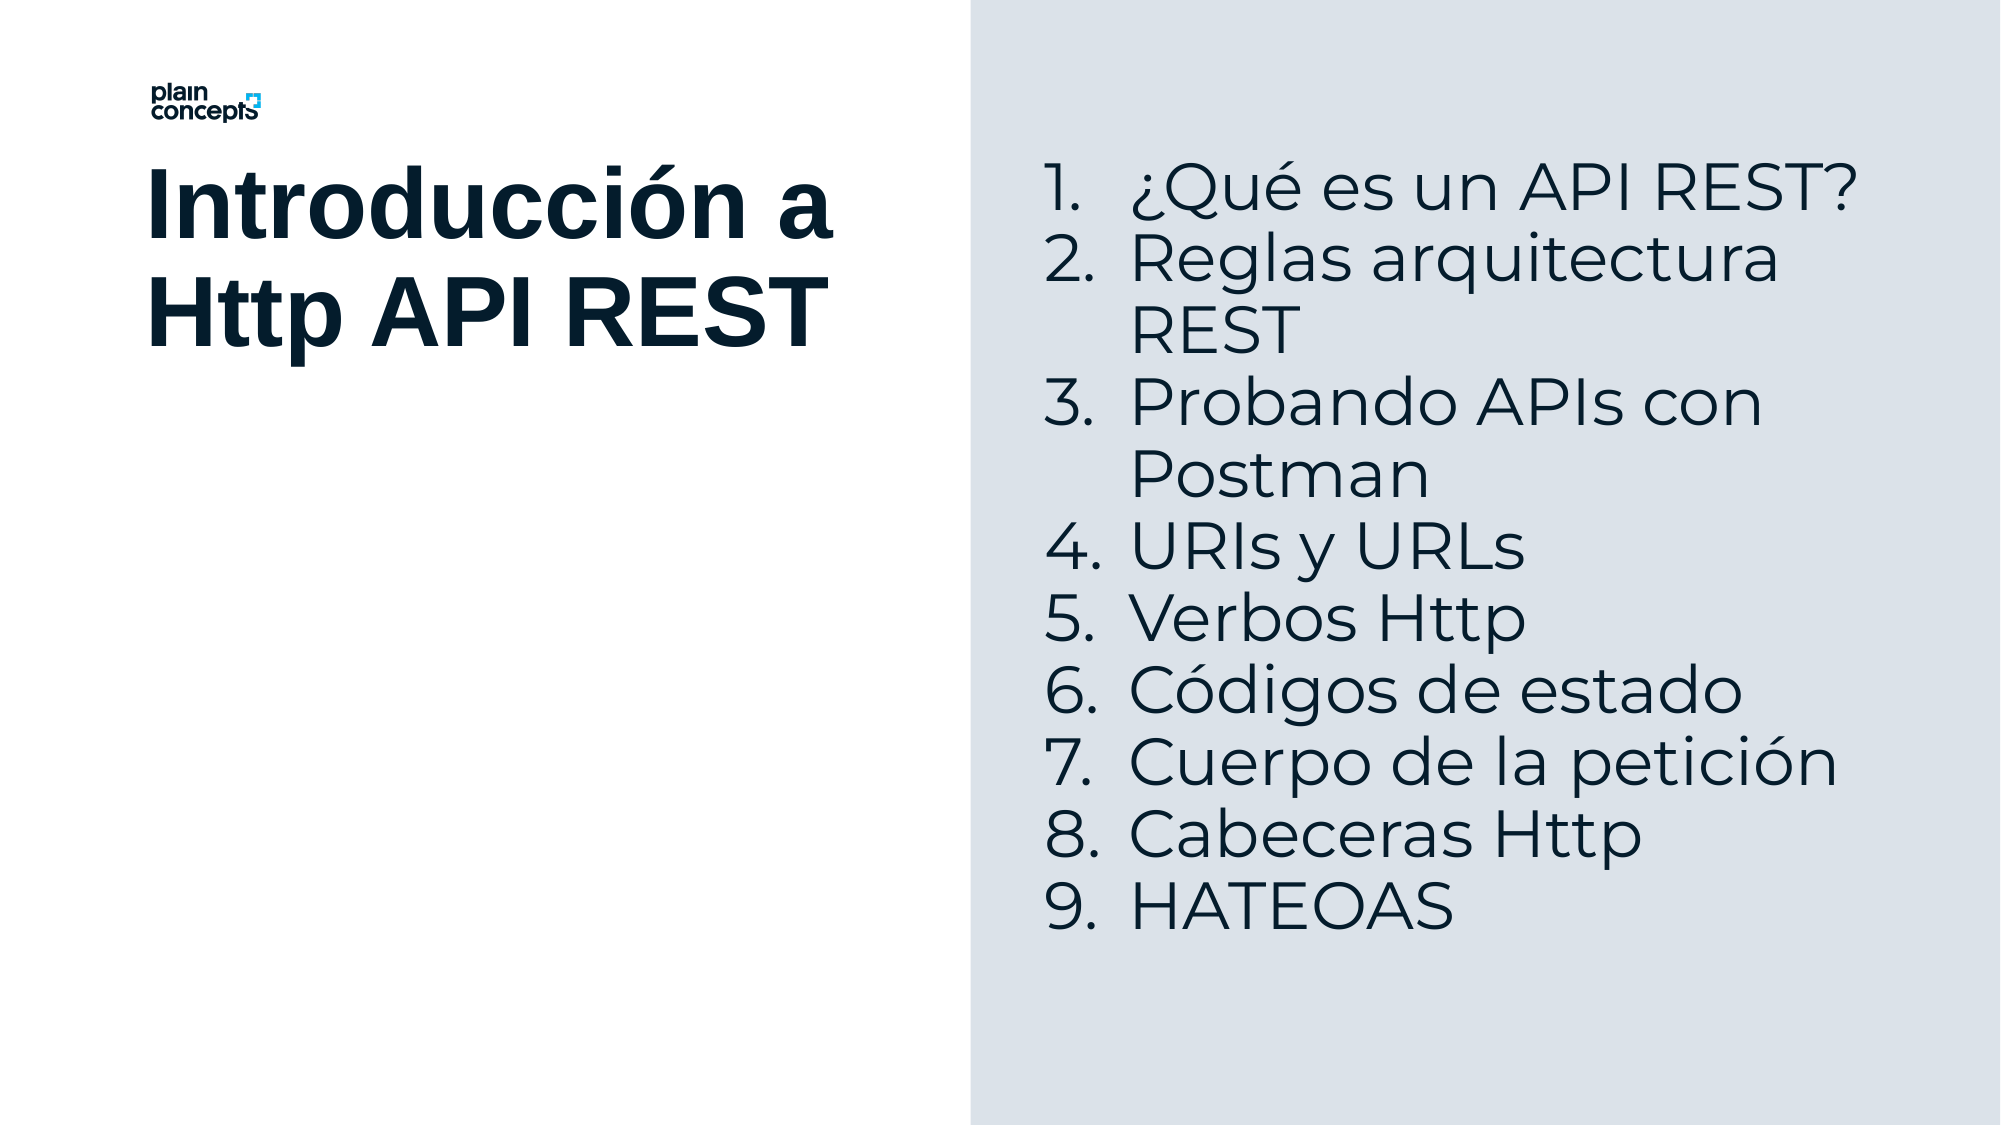

Introducción a Http API REST
¿Qué es un API REST?
Reglas arquitectura REST
Probando APIs con Postman
URIs y URLs
Verbos Http
Códigos de estado
Cuerpo de la petición
Cabeceras Http
HATEOAS